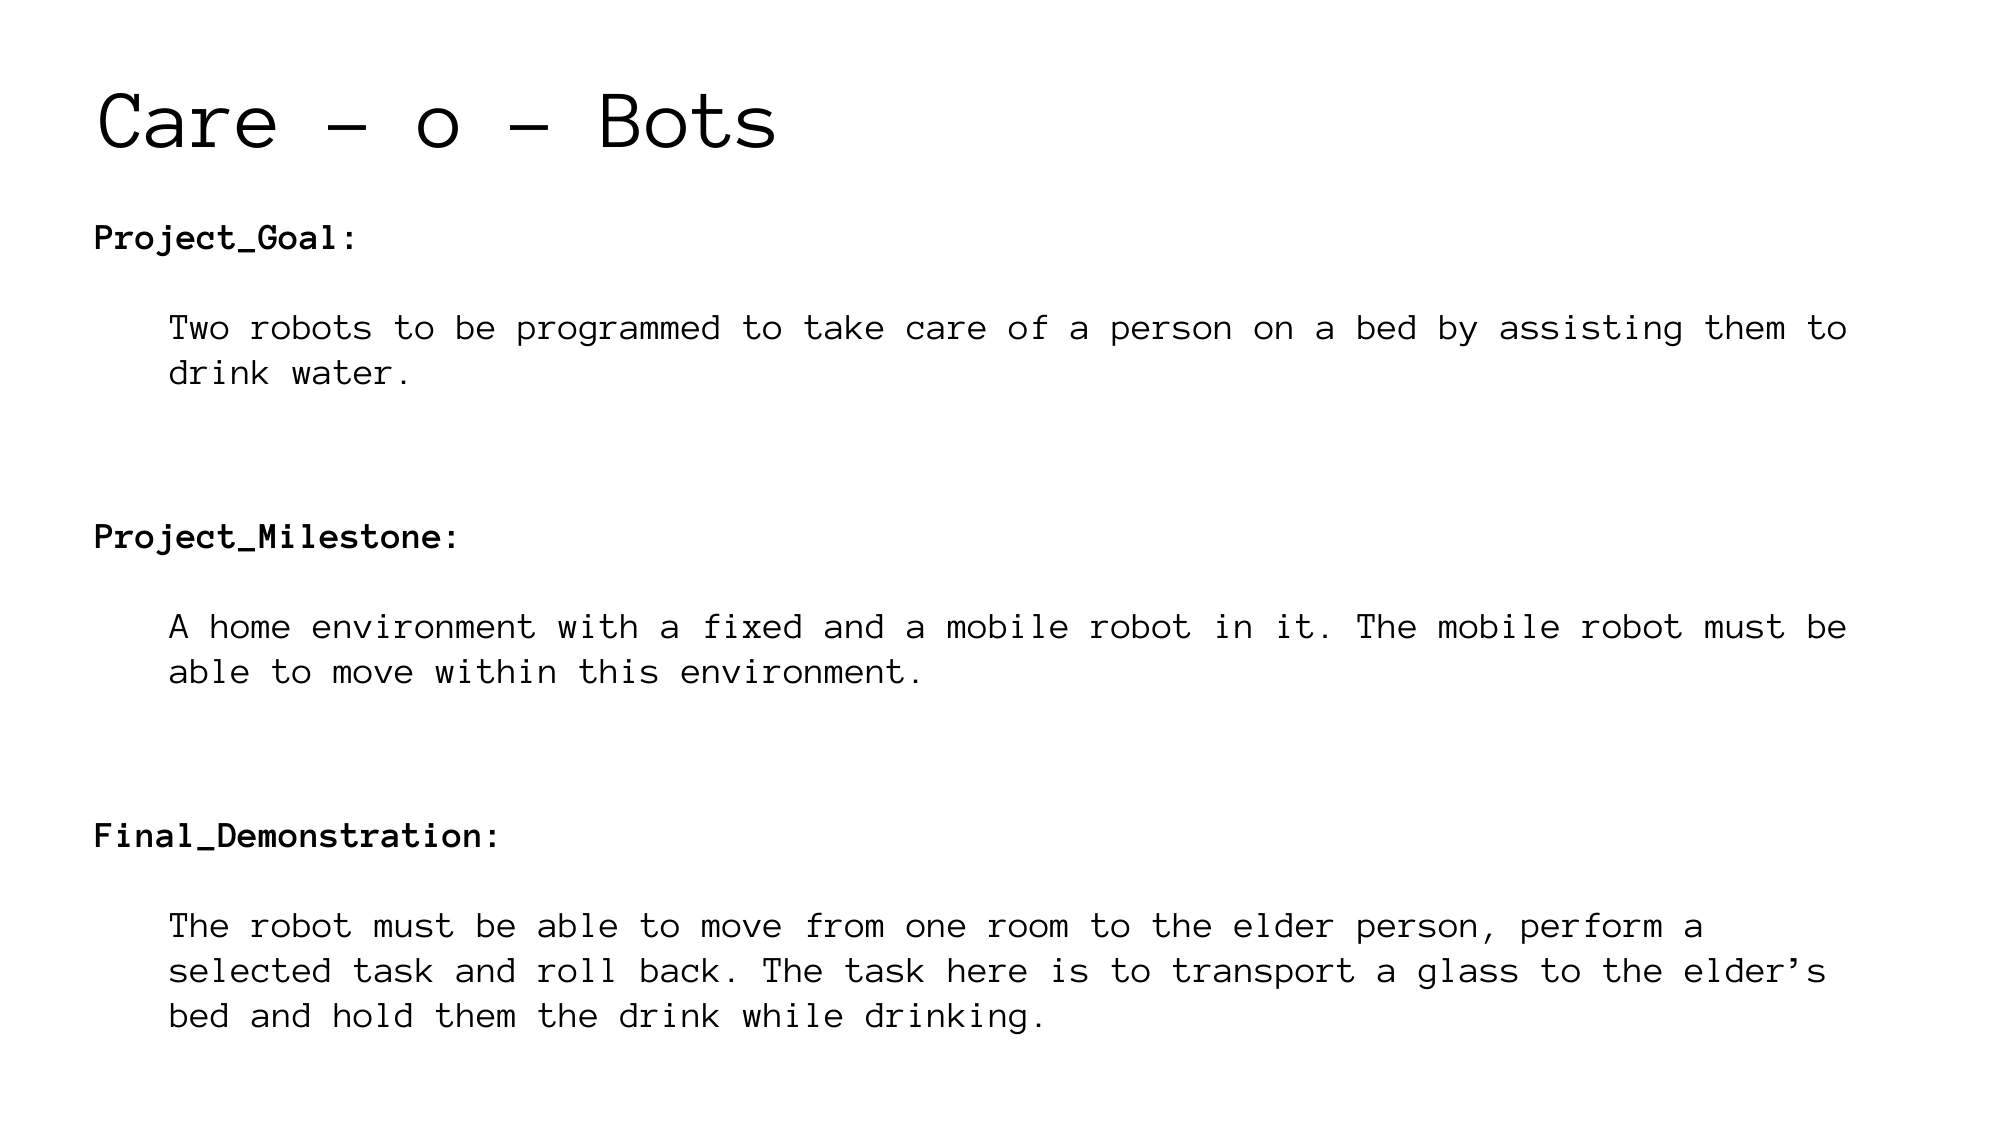

Care - o - Bots
Project_Goal:

Two robots to be programmed to take care of a person on a bed by assisting them to drink water.
Project_Milestone:

A home environment with a fixed and a mobile robot in it. The mobile robot must be able to move within this environment.
Final_Demonstration:

The robot must be able to move from one room to the elder person, perform a selected task and roll back. The task here is to transport a glass to the elder’s bed and hold them the drink while drinking.